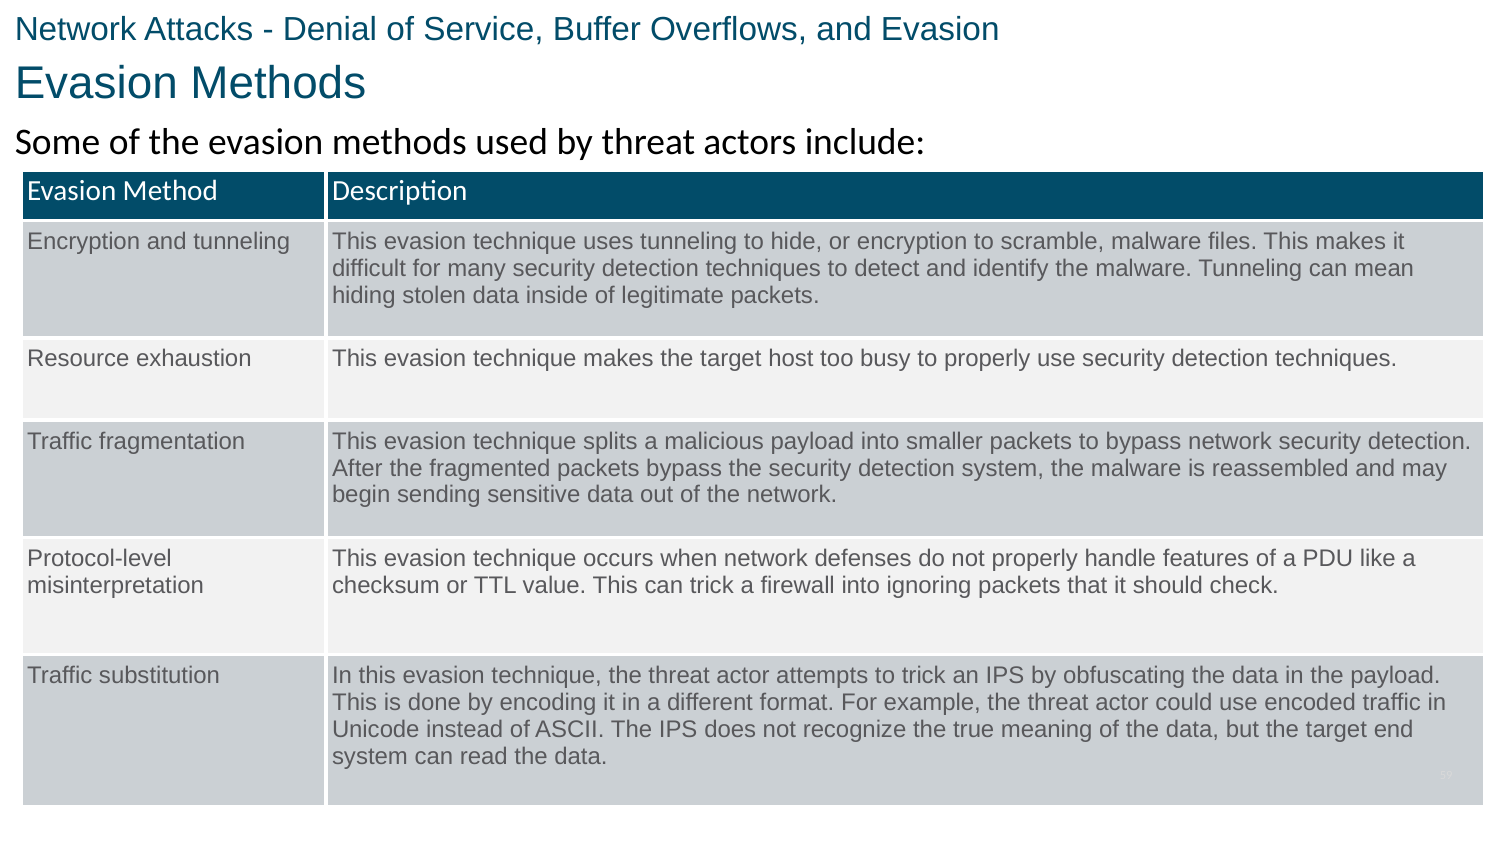

# Network Attacks - Denial of Service, Buffer Overflows, and Evasion
Evasion Methods
Some of the evasion methods used by threat actors include:
| Evasion Method | Description |
| --- | --- |
| Encryption and tunneling | This evasion technique uses tunneling to hide, or encryption to scramble, malware files. This makes it difficult for many security detection techniques to detect and identify the malware. Tunneling can mean hiding stolen data inside of legitimate packets. |
| Resource exhaustion | This evasion technique makes the target host too busy to properly use security detection techniques. |
| Traffic fragmentation | This evasion technique splits a malicious payload into smaller packets to bypass network security detection. After the fragmented packets bypass the security detection system, the malware is reassembled and may begin sending sensitive data out of the network. |
| Protocol-level misinterpretation | This evasion technique occurs when network defenses do not properly handle features of a PDU like a checksum or TTL value. This can trick a firewall into ignoring packets that it should check. |
| Traffic substitution | In this evasion technique, the threat actor attempts to trick an IPS by obfuscating the data in the payload. This is done by encoding it in a different format. For example, the threat actor could use encoded traffic in Unicode instead of ASCII. The IPS does not recognize the true meaning of the data, but the target end system can read the data. |
59